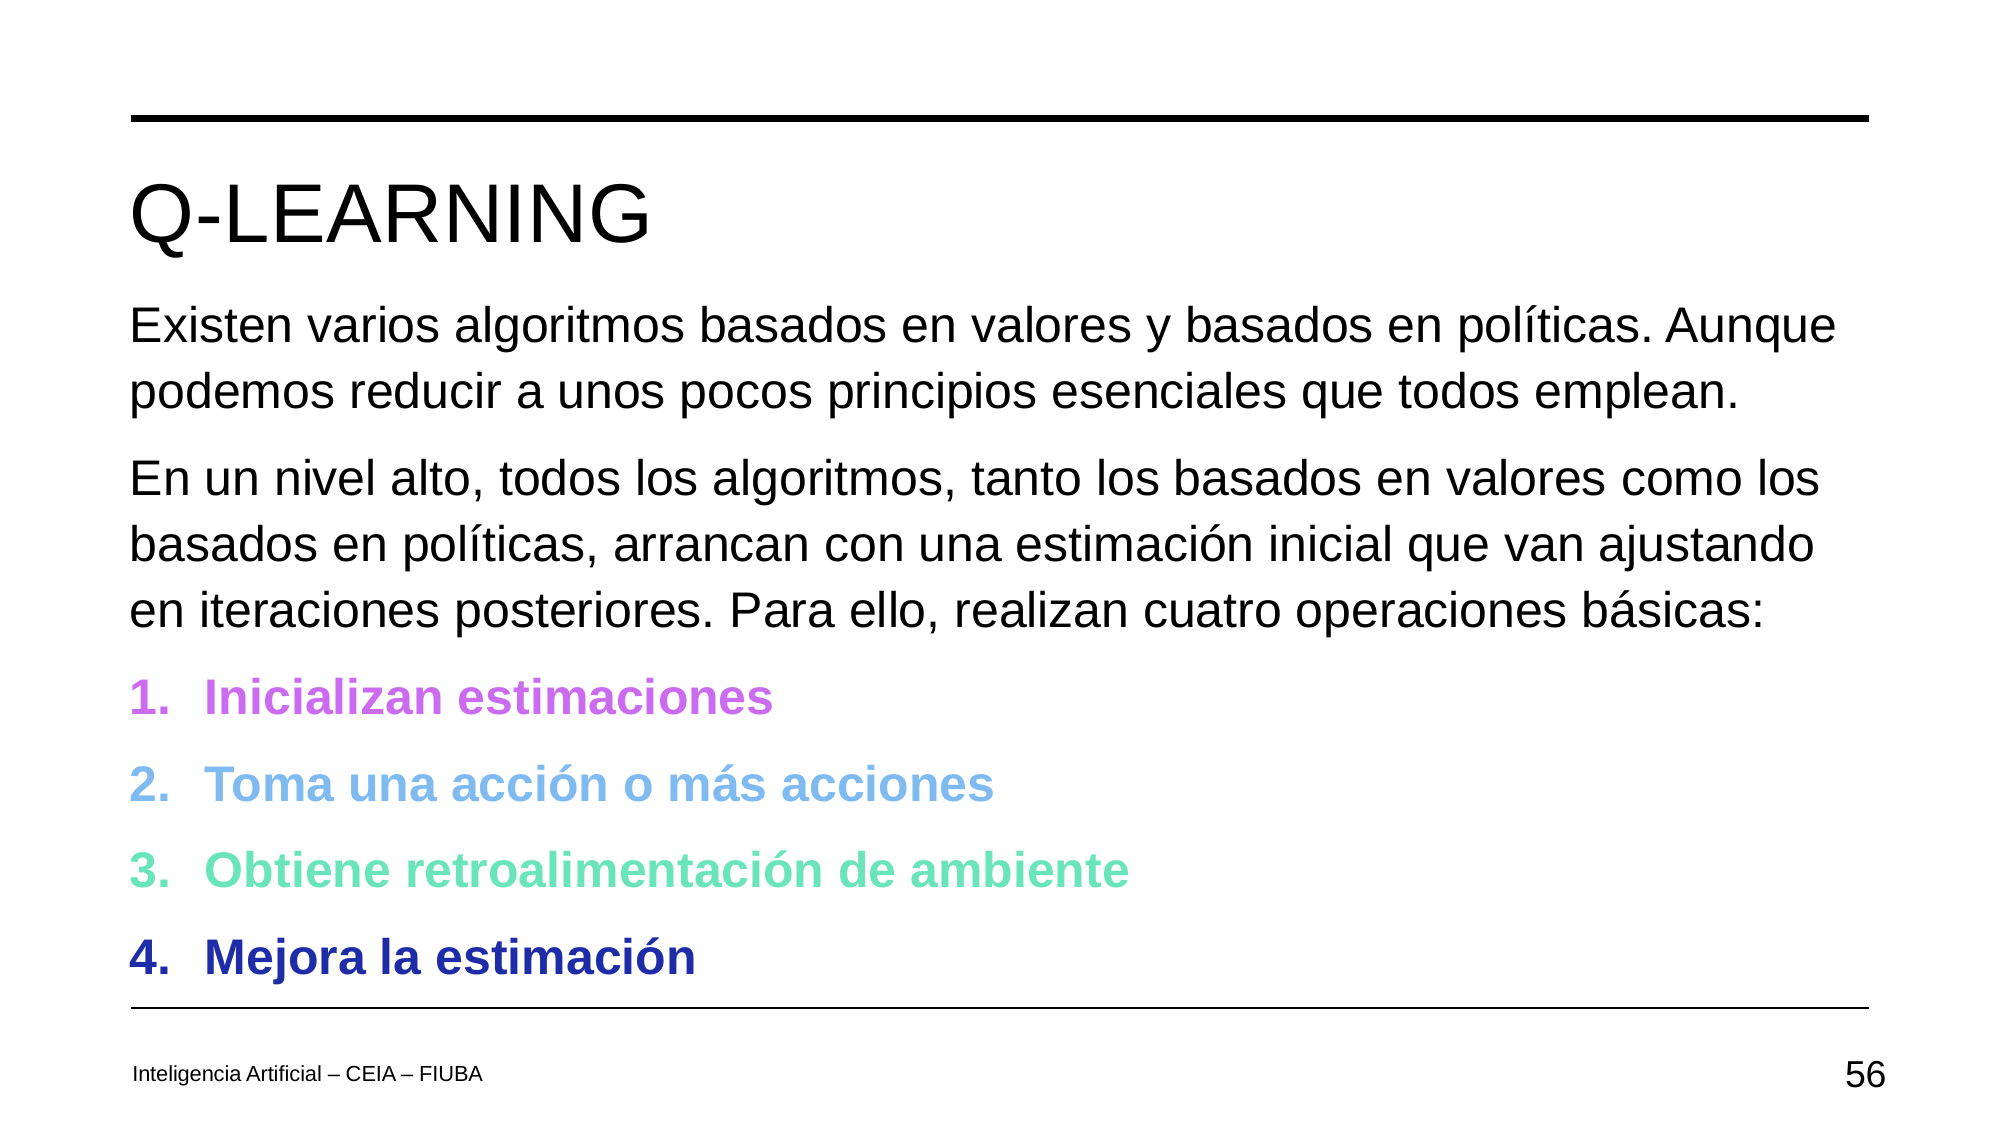

# Q-LEARNING
Existen varios algoritmos basados en valores y basados en políticas. Aunque podemos reducir a unos pocos principios esenciales que todos emplean.
En un nivel alto, todos los algoritmos, tanto los basados en valores como los basados en políticas, arrancan con una estimación inicial que van ajustando en iteraciones posteriores. Para ello, realizan cuatro operaciones básicas:
Inicializan estimaciones
Toma una acción o más acciones
Obtiene retroalimentación de ambiente
Mejora la estimación
Inteligencia Artificial – CEIA – FIUBA
56
Image by vectorjuice